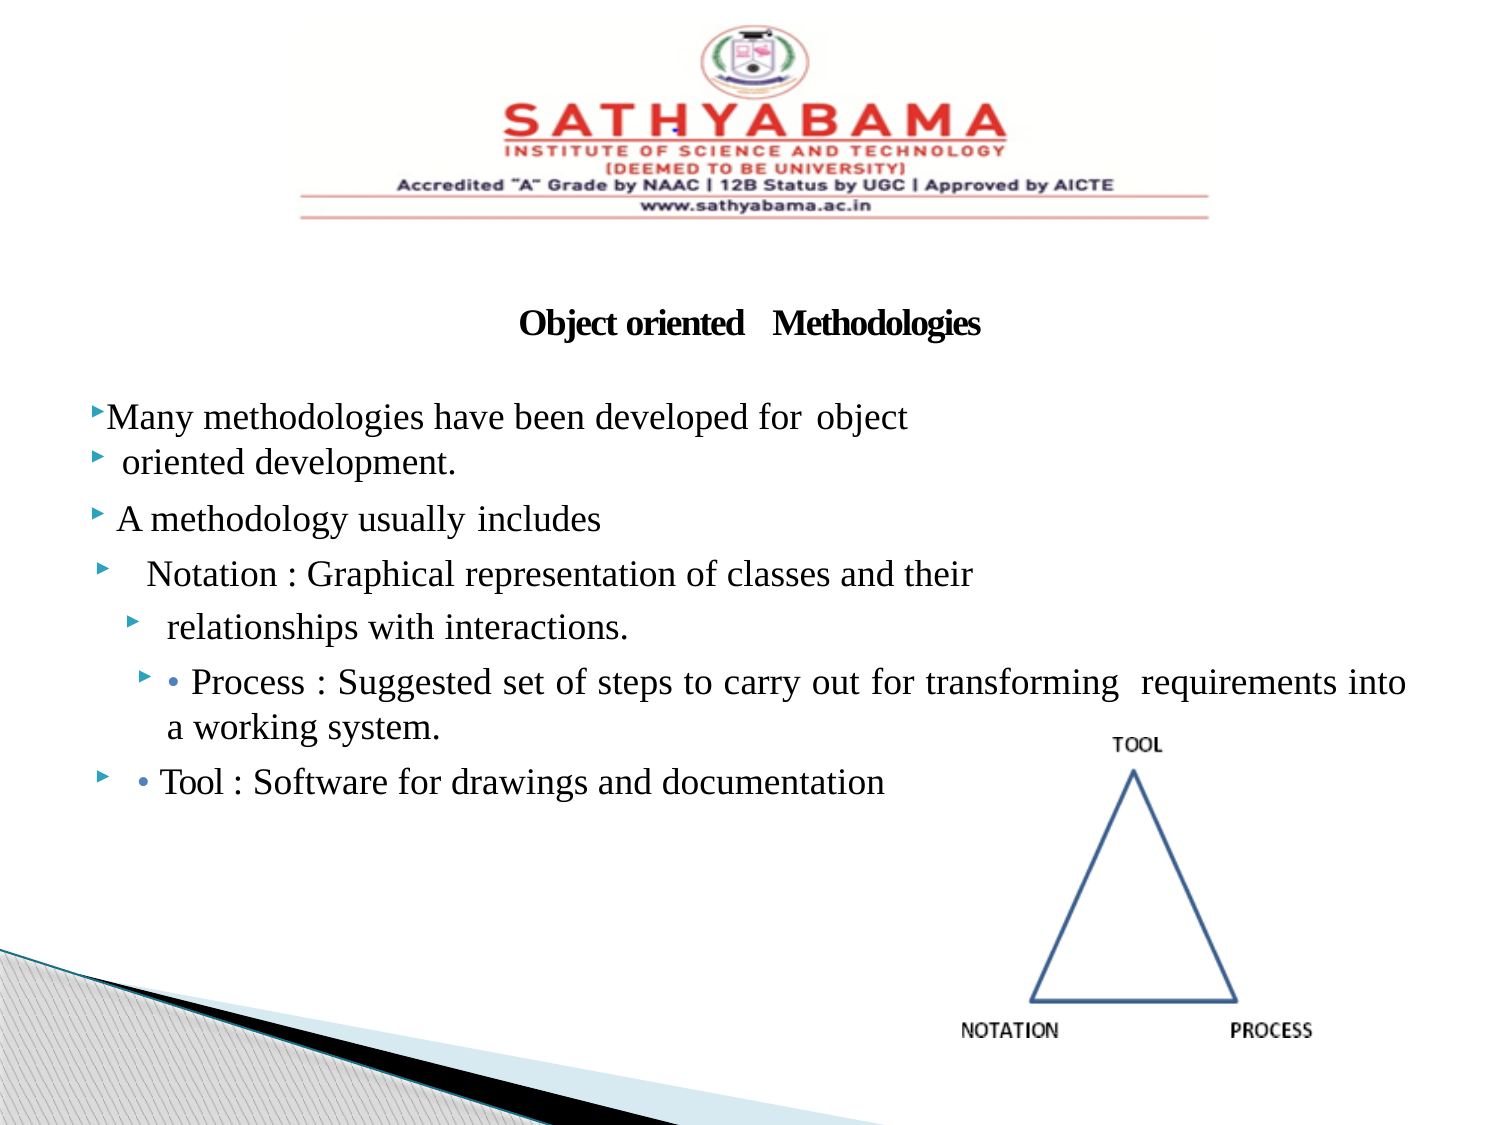

#

Object oriented                 Methodologies

Many methodologies have been developed for object
oriented development.
 A methodology usually includes
 Notation : Graphical representation of classes and their
relationships with interactions.
• Process : Suggested set of steps to carry out for transforming  requirements into a working system.
• Tool : Software for drawings and documentation